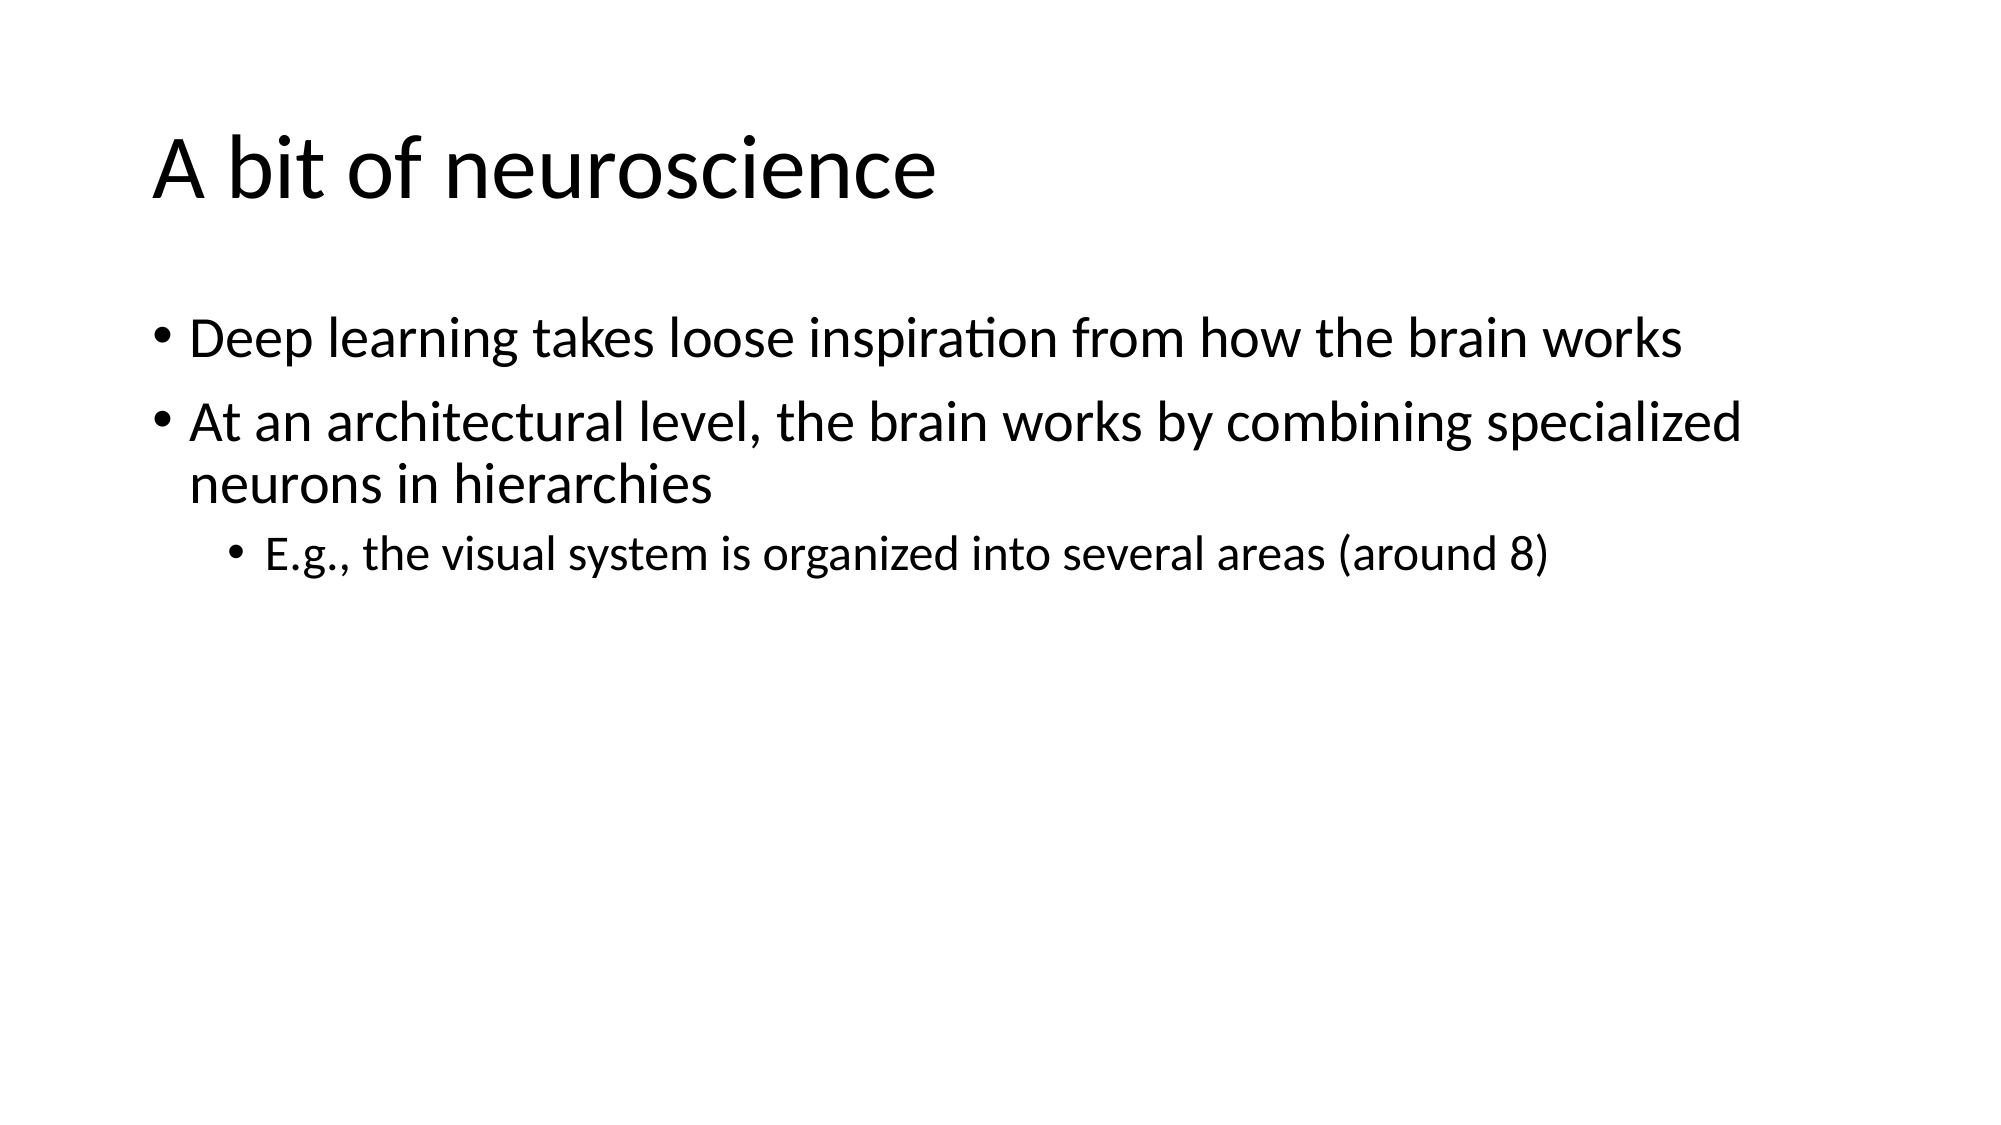

# A bit of neuroscience
Deep learning takes loose inspiration from how the brain works
At an architectural level, the brain works by combining specialized neurons in hierarchies
E.g., the visual system is organized into several areas (around 8)